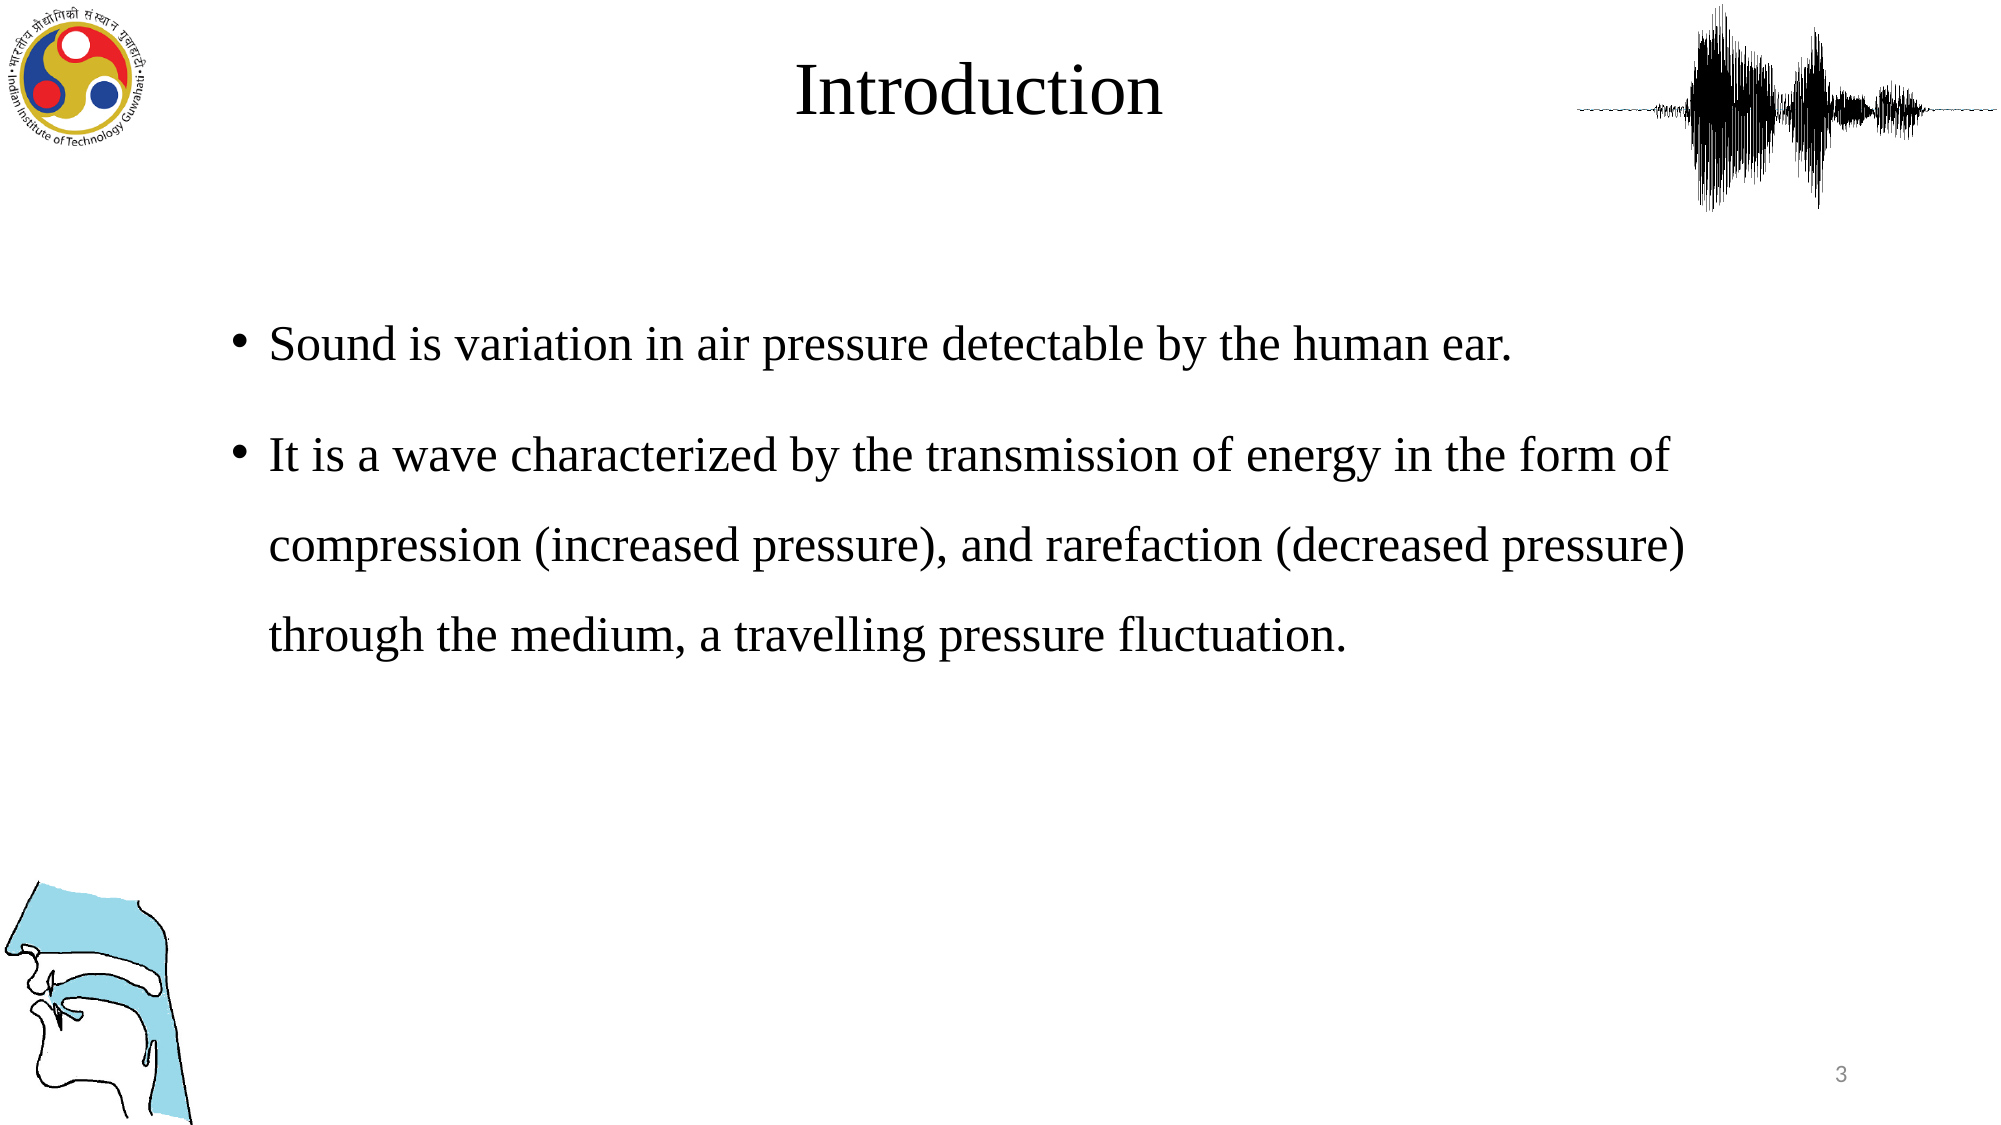

Introduction
Sound is variation in air pressure detectable by the human ear.
It is a wave characterized by the transmission of energy in the form of compression (increased pressure), and rarefaction (decreased pressure) through the medium, a travelling pressure fluctuation.
3